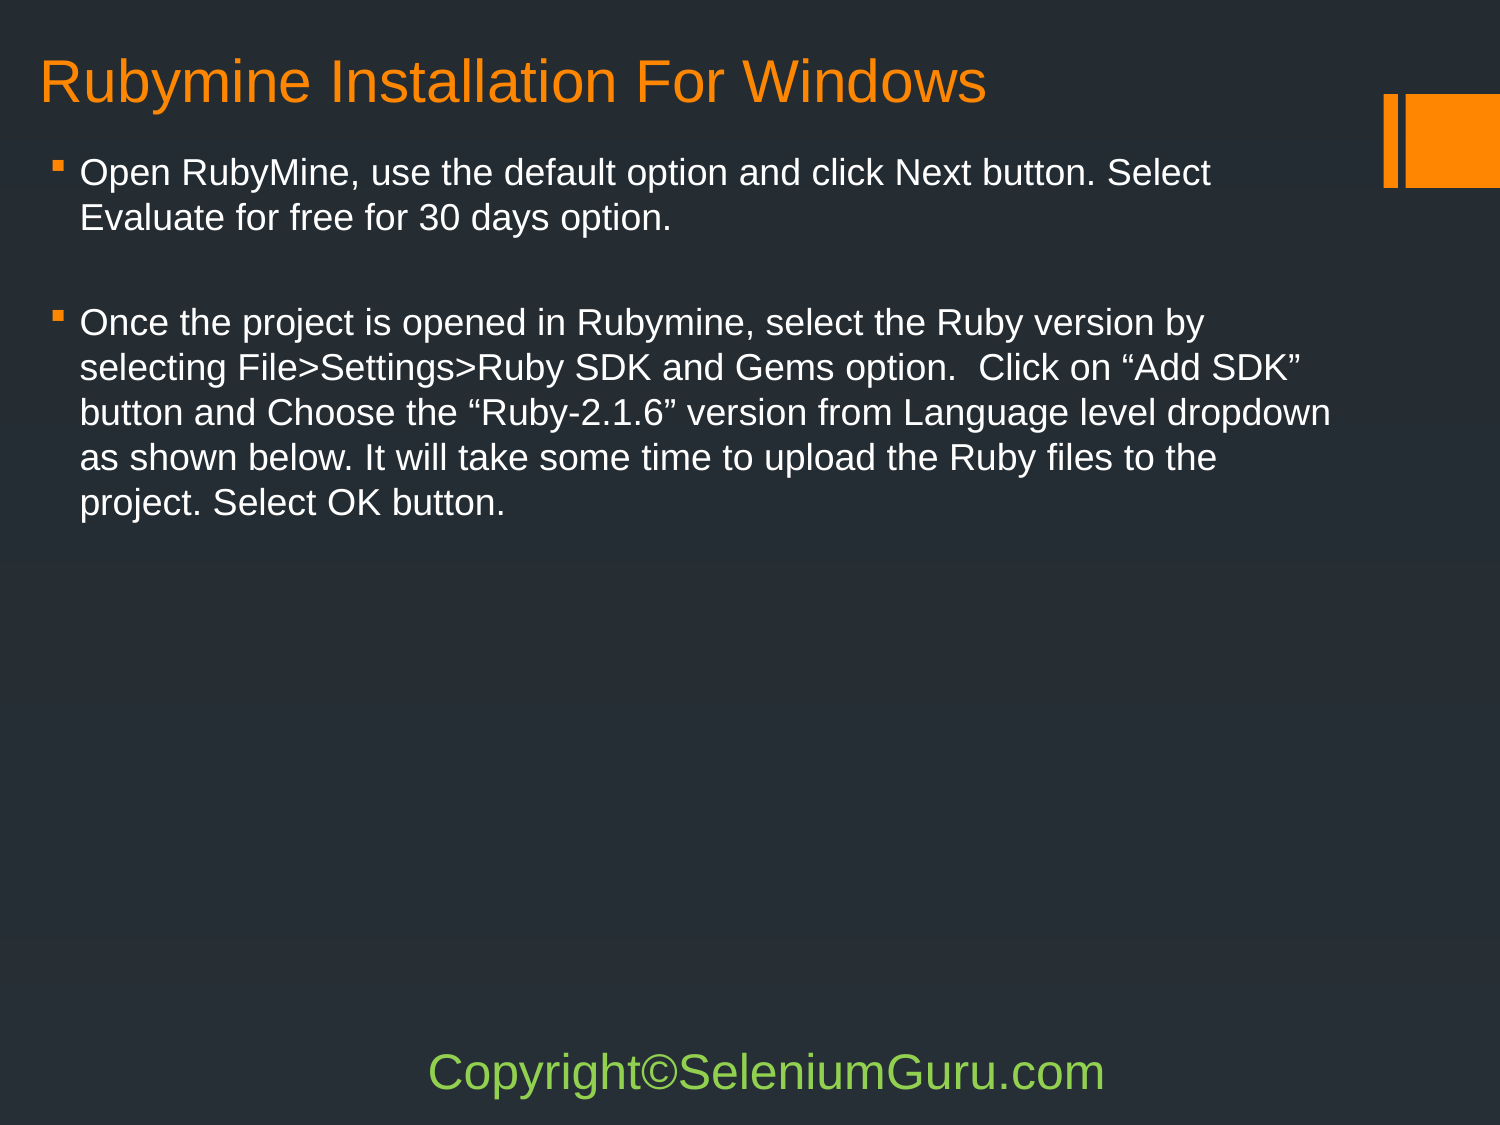

# Rubymine Installation For Windows

Open RubyMine, use the default option and click Next button. Select Evaluate for free for 30 days option.

Once the project is opened in Rubymine, select the Ruby version by selecting File>Settings>Ruby SDK and Gems option.  Click on “Add SDK” button and Choose the “Ruby-2.1.6” version from Language level dropdown as shown below. It will take some time to upload the Ruby files to the project. Select OK button.

Copyright©SeleniumGuru.com